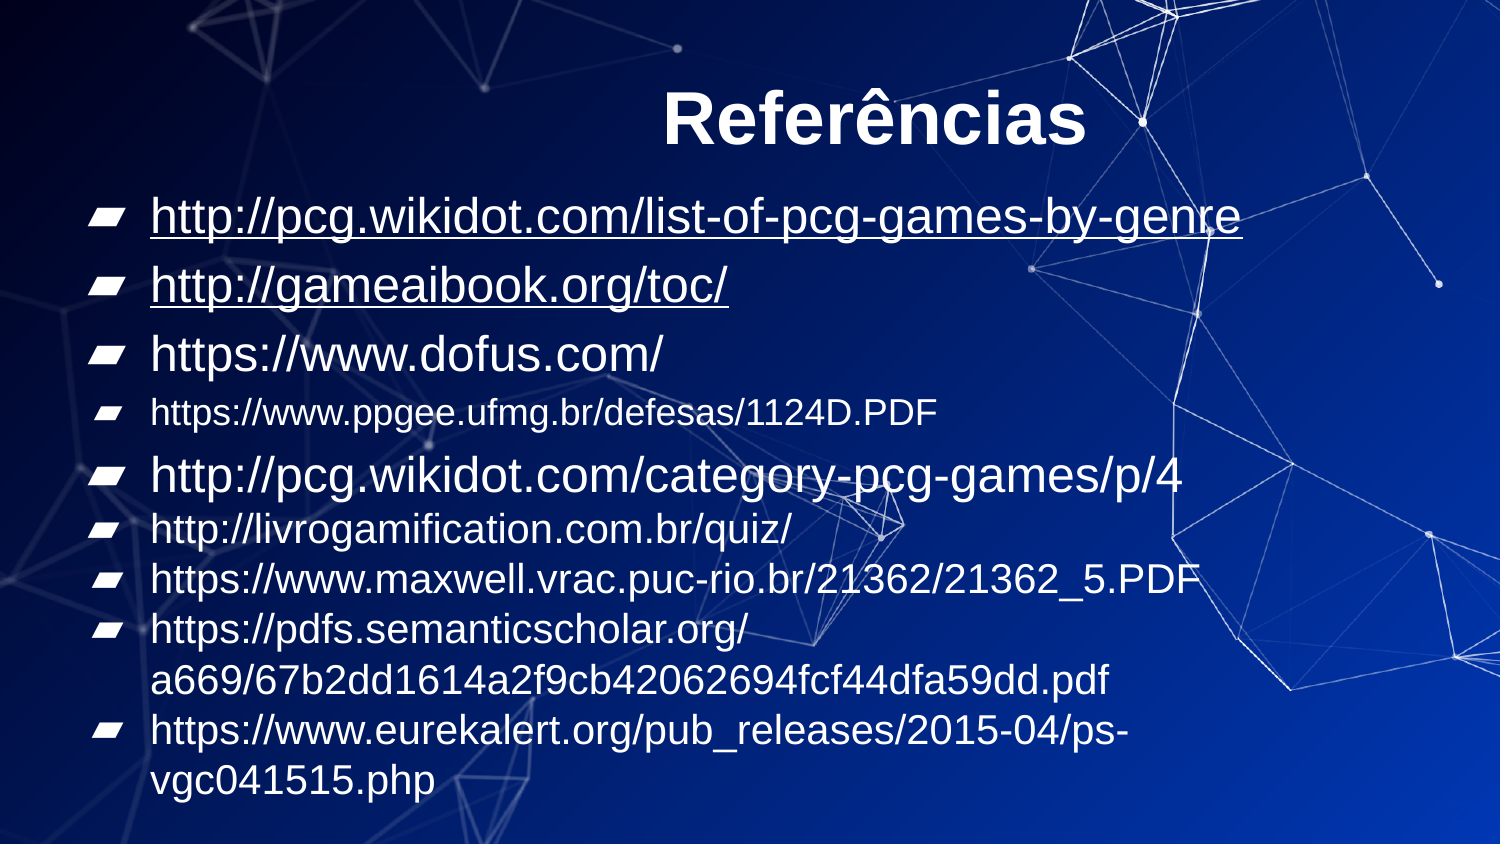

# Referências
http://pcg.wikidot.com/list-of-pcg-games-by-genre
http://gameaibook.org/toc/
https://www.dofus.com/
https://www.ppgee.ufmg.br/defesas/1124D.PDF
http://pcg.wikidot.com/category-pcg-games/p/4
http://livrogamification.com.br/quiz/
https://www.maxwell.vrac.puc-rio.br/21362/21362_5.PDF
https://pdfs.semanticscholar.org/a669/67b2dd1614a2f9cb42062694fcf44dfa59dd.pdf
https://www.eurekalert.org/pub_releases/2015-04/ps-vgc041515.php
28